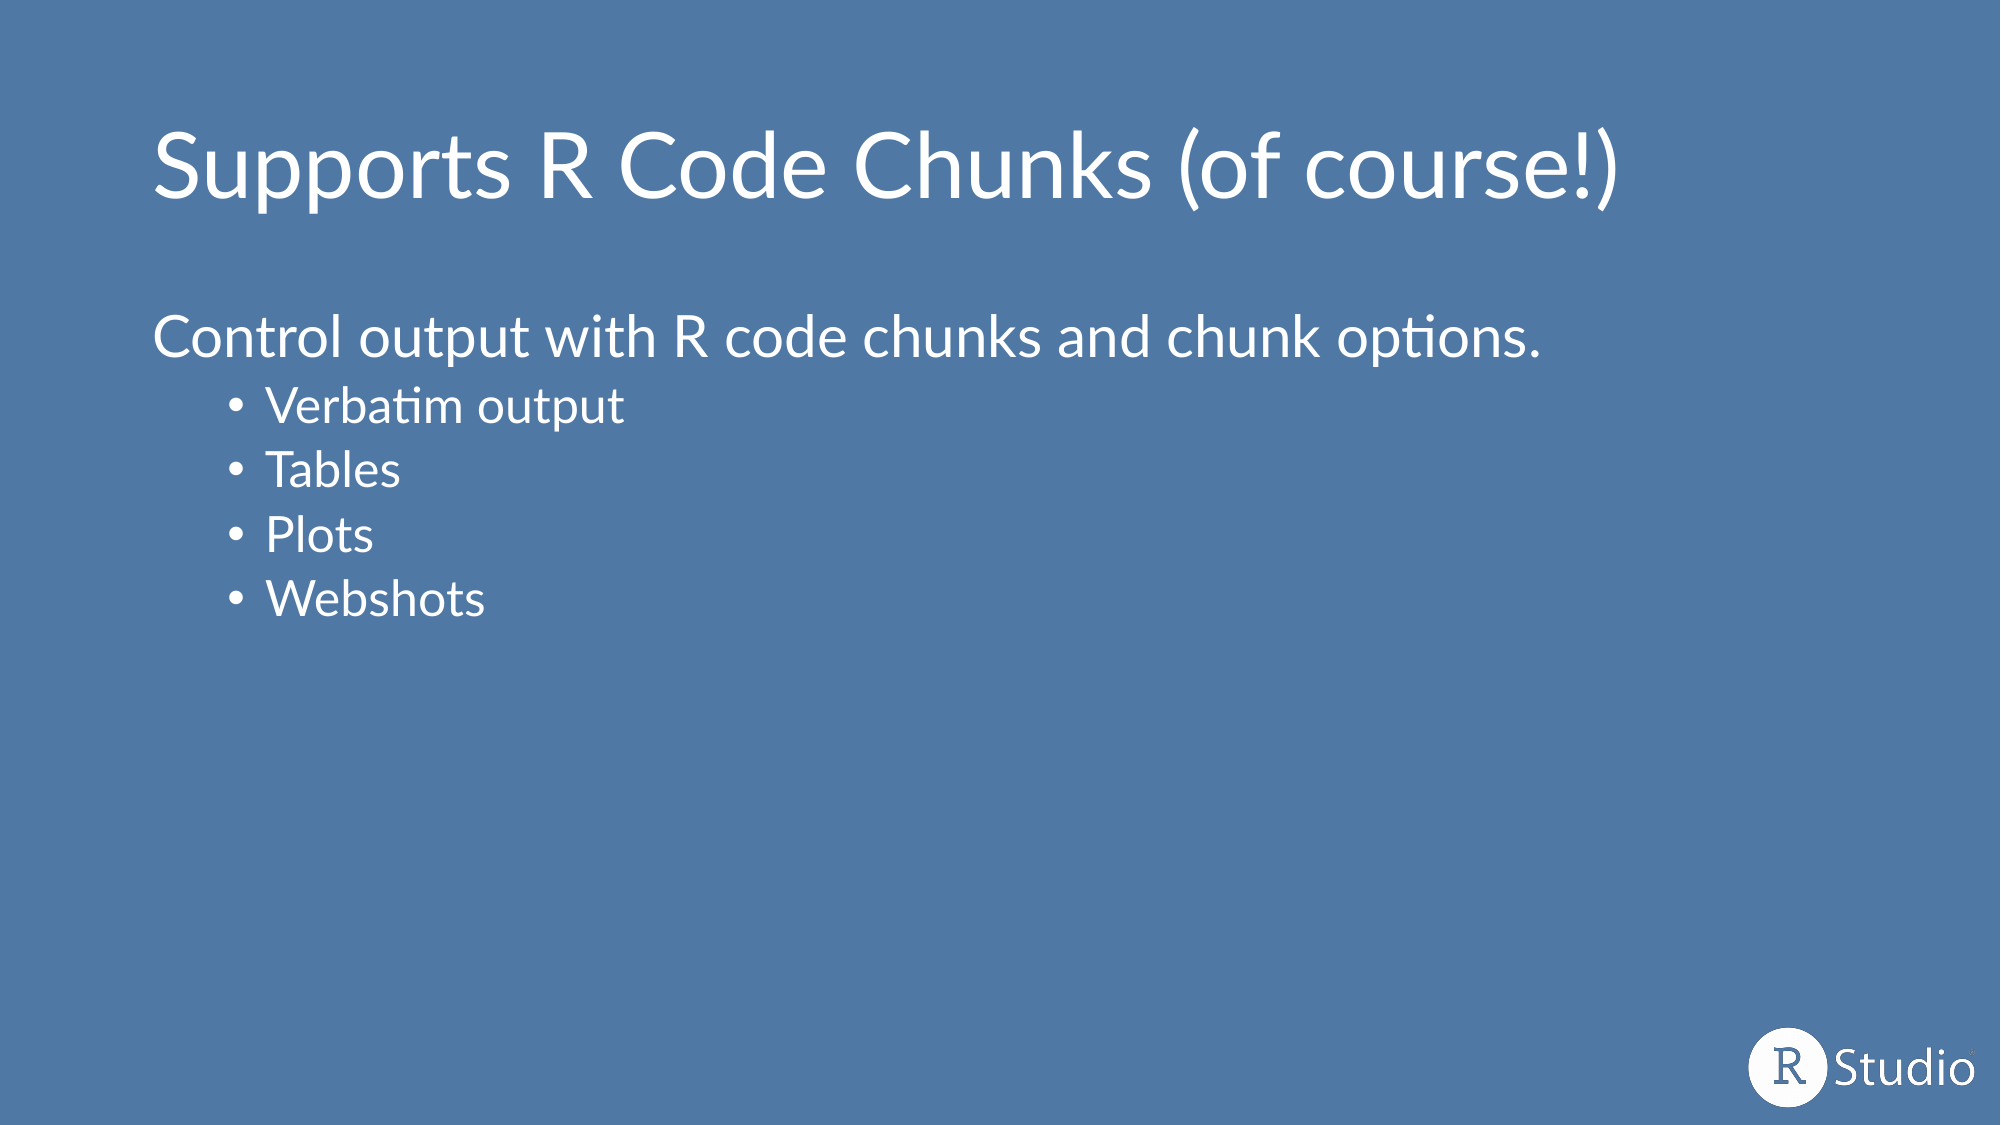

# Supports R Code Chunks (of course!)
Control output with R code chunks and chunk options.
Verbatim output
Tables
Plots
Webshots